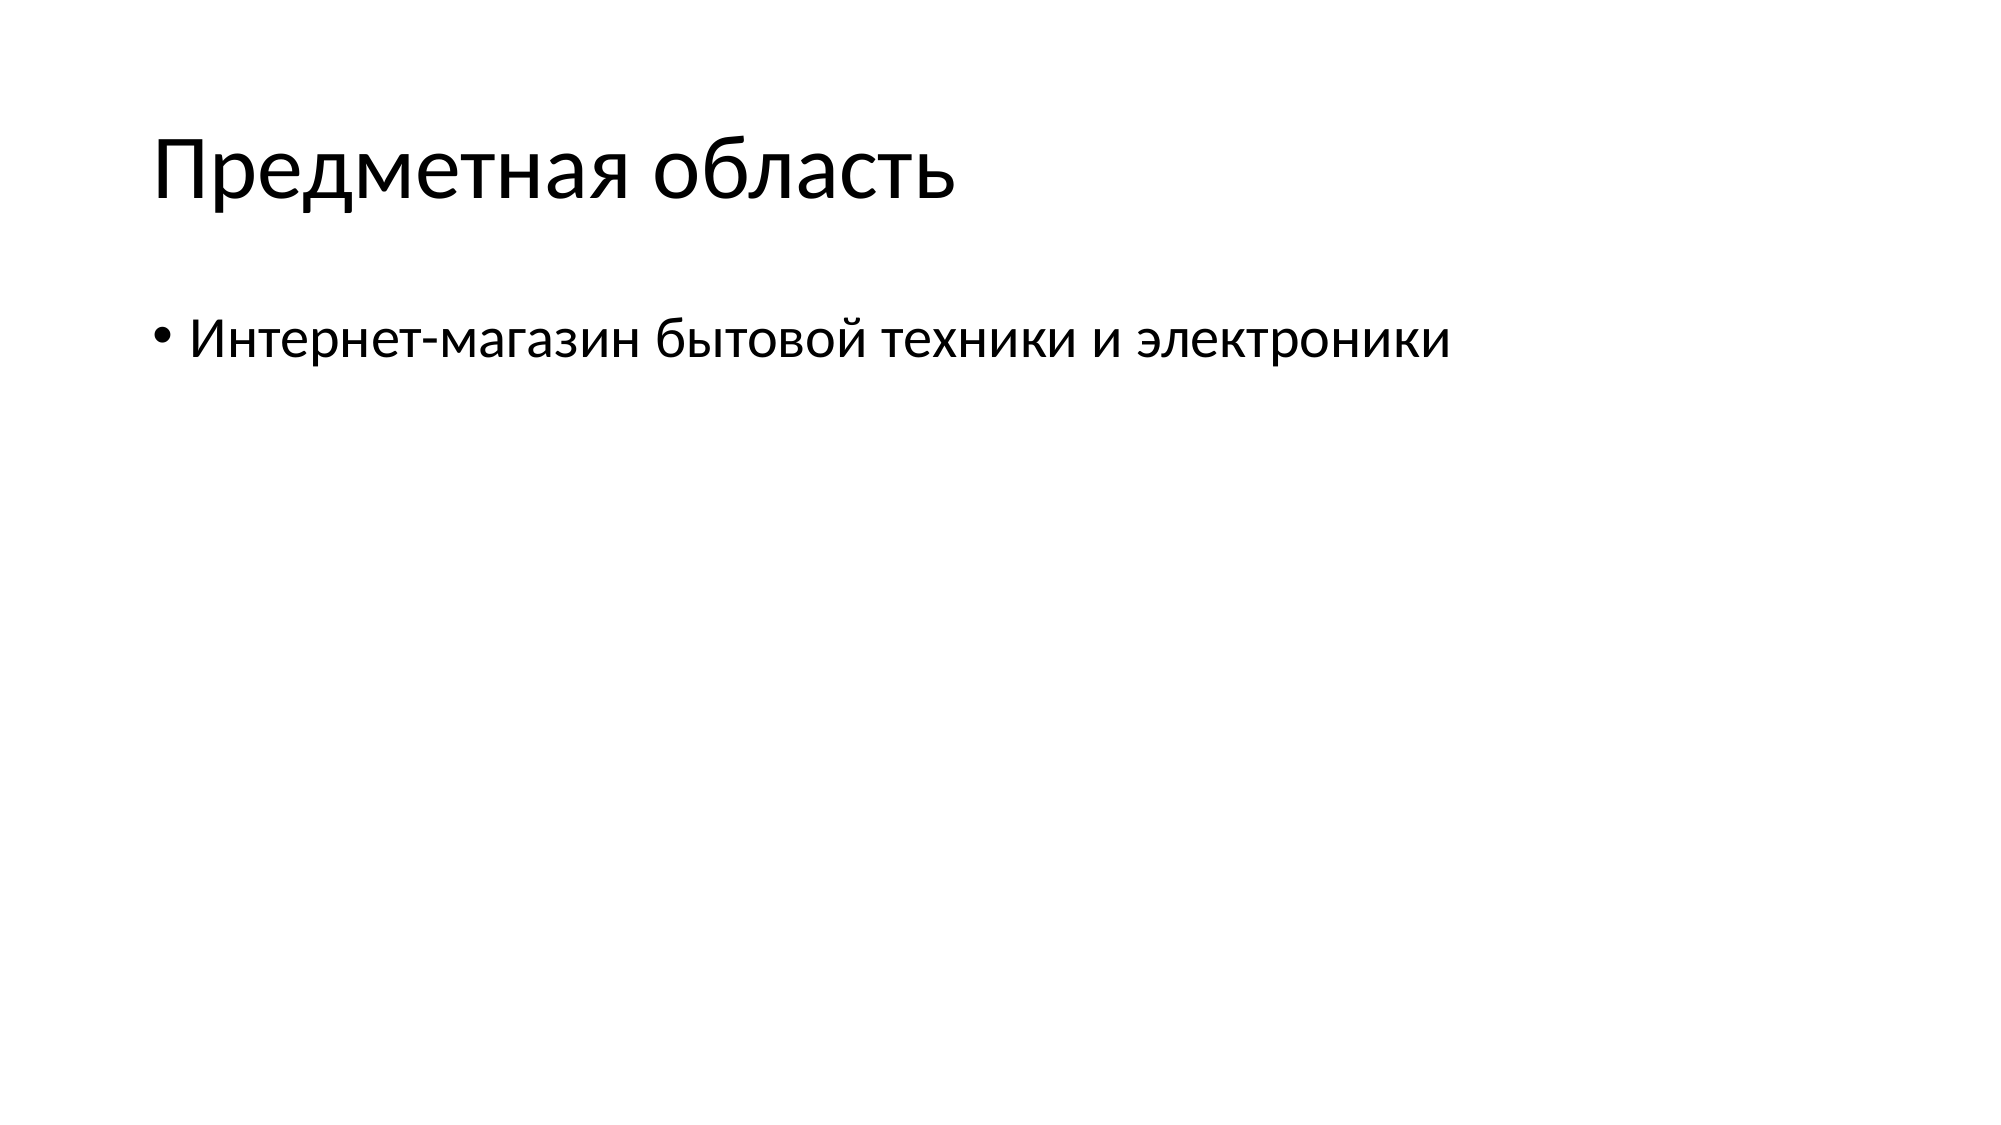

# Предметная область
Интернет-магазин бытовой техники и электроники